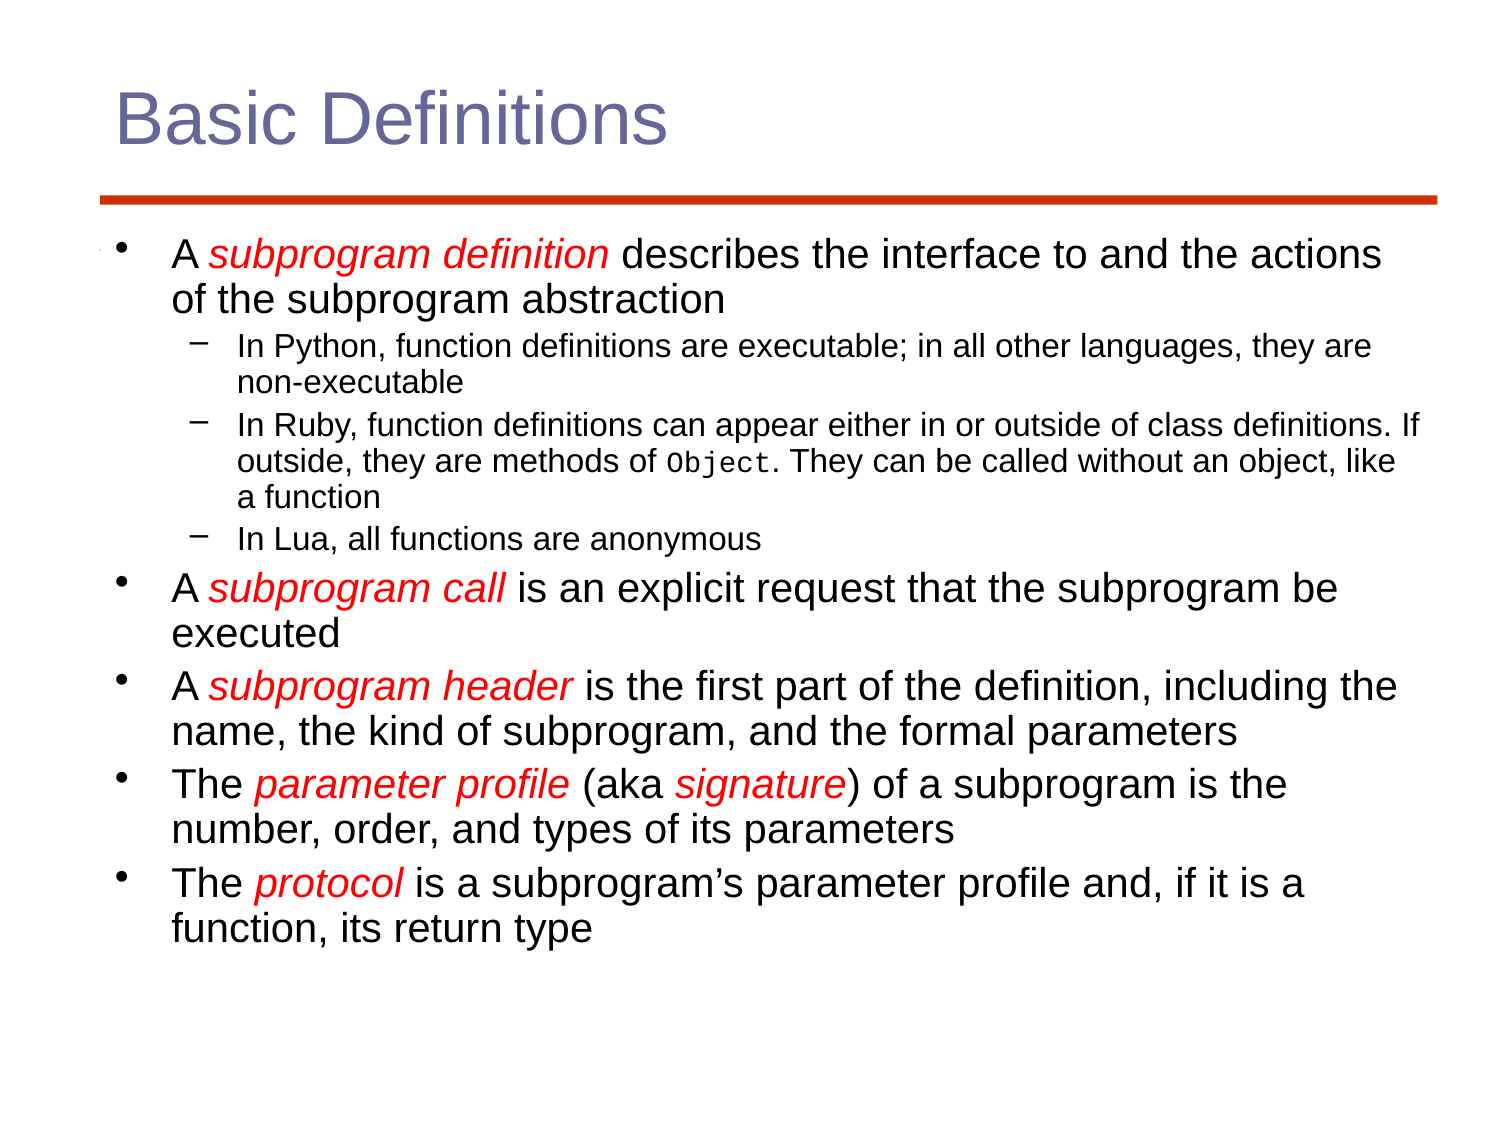

# Basic Definitions
A subprogram definition describes the interface to and the actions of the subprogram abstraction
In Python, function definitions are executable; in all other languages, they are non-executable
In Ruby, function definitions can appear either in or outside of class definitions. If outside, they are methods of Object. They can be called without an object, like a function
In Lua, all functions are anonymous
A subprogram call is an explicit request that the subprogram be executed
A subprogram header is the first part of the definition, including the name, the kind of subprogram, and the formal parameters
The parameter profile (aka signature) of a subprogram is the number, order, and types of its parameters
The protocol is a subprogram’s parameter profile and, if it is a function, its return type